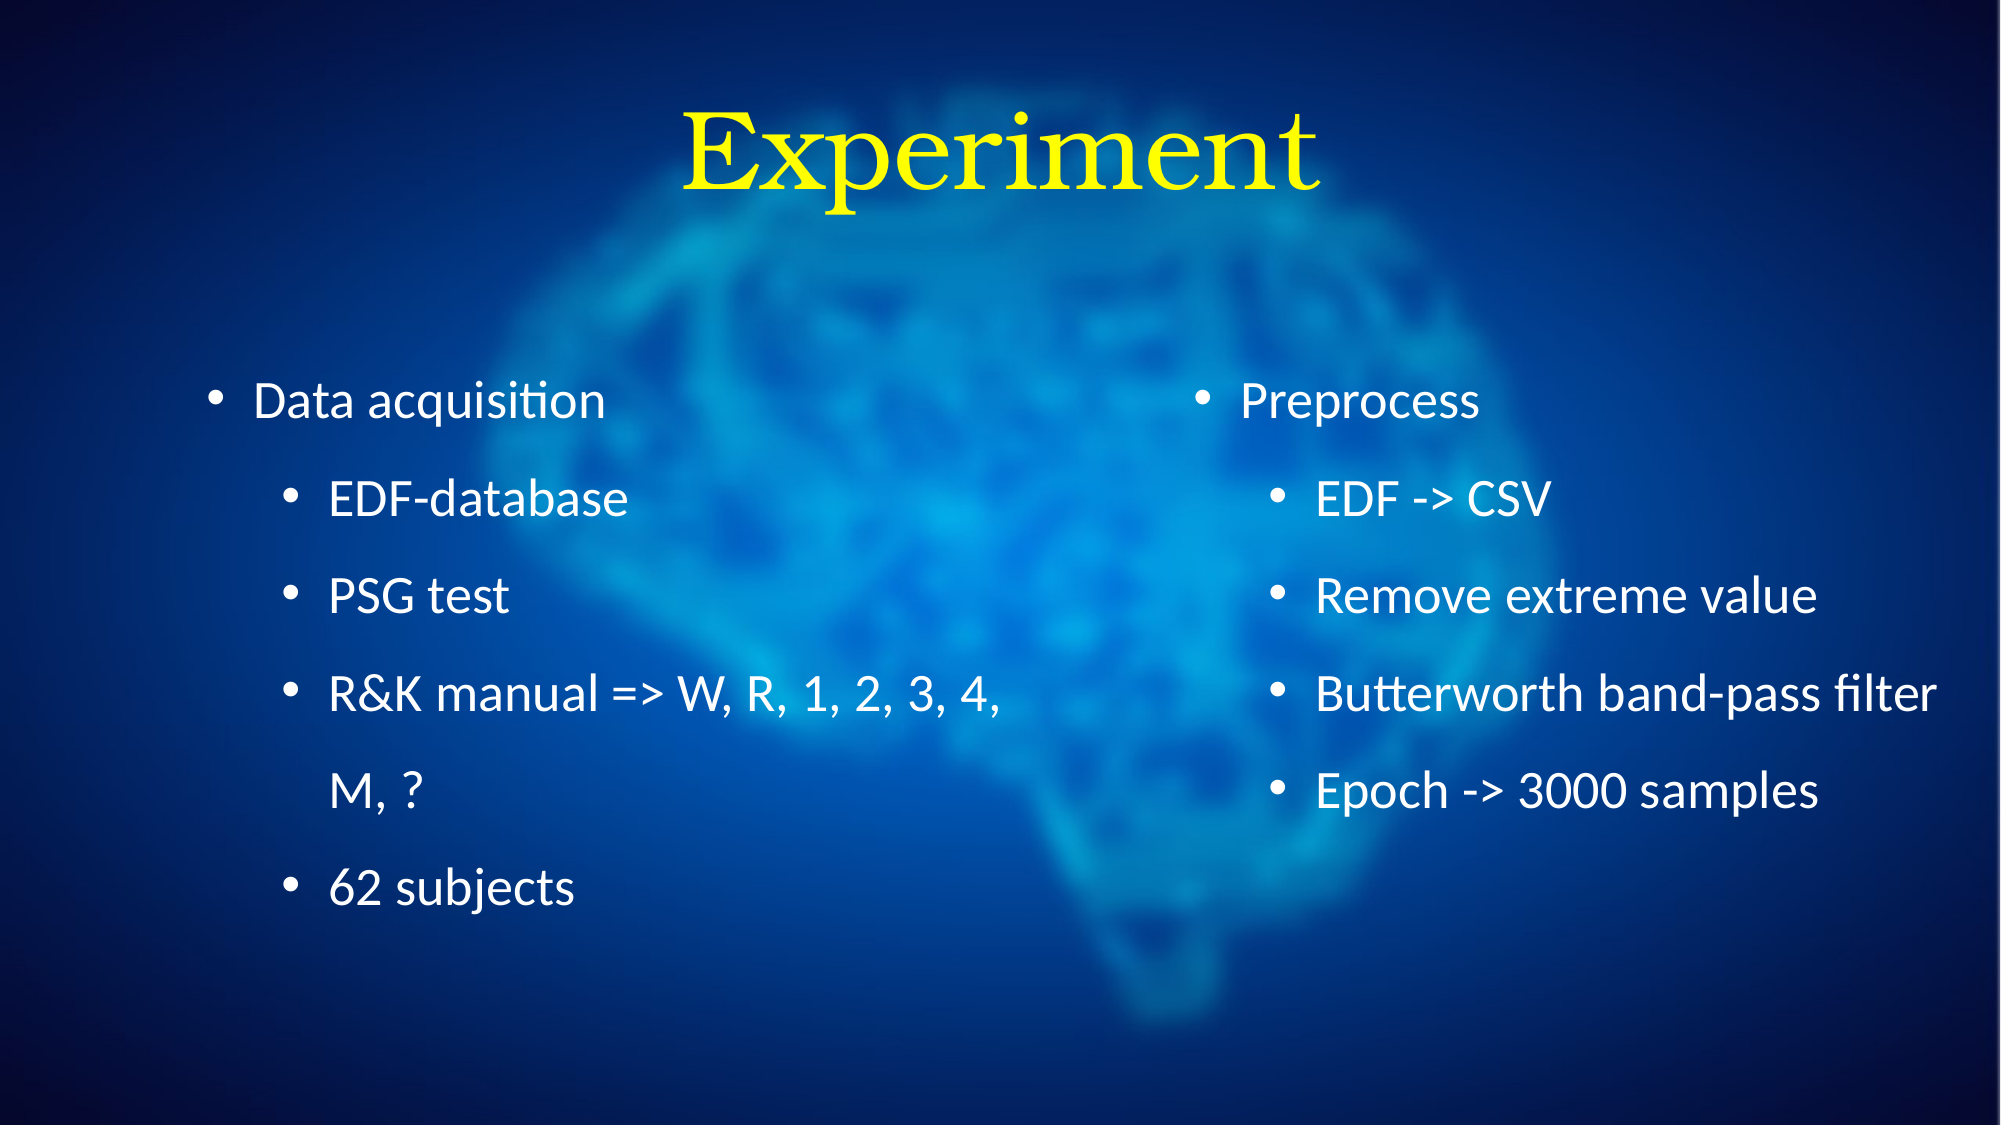

Experiment
Data acquisition
EDF-database
PSG test
R&K manual => W, R, 1, 2, 3, 4, M, ?
62 subjects

Preprocess
EDF -> CSV
Remove extreme value
Butterworth band-pass filter
Epoch -> 3000 samples